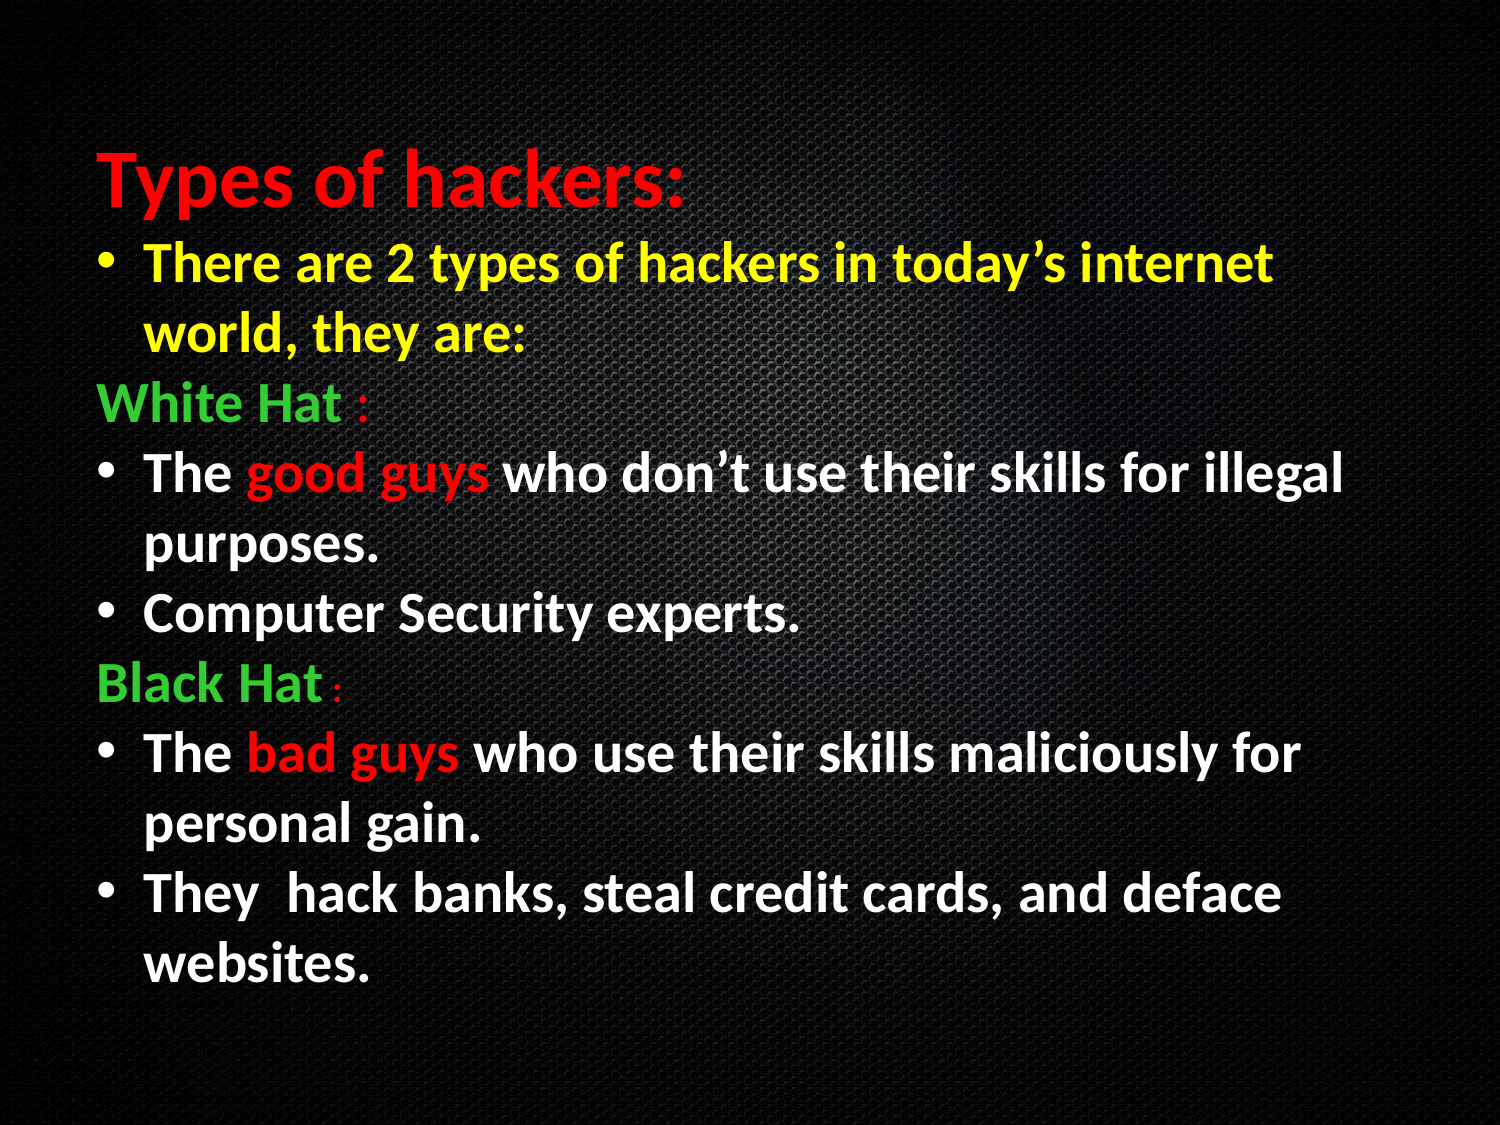

Types of hackers:
There are 2 types of hackers in today’s internet world, they are:
White Hat :
The good guys who don’t use their skills for illegal purposes.
Computer Security experts.
Black Hat :
The bad guys who use their skills maliciously for personal gain.
They  hack banks, steal credit cards, and deface websites.